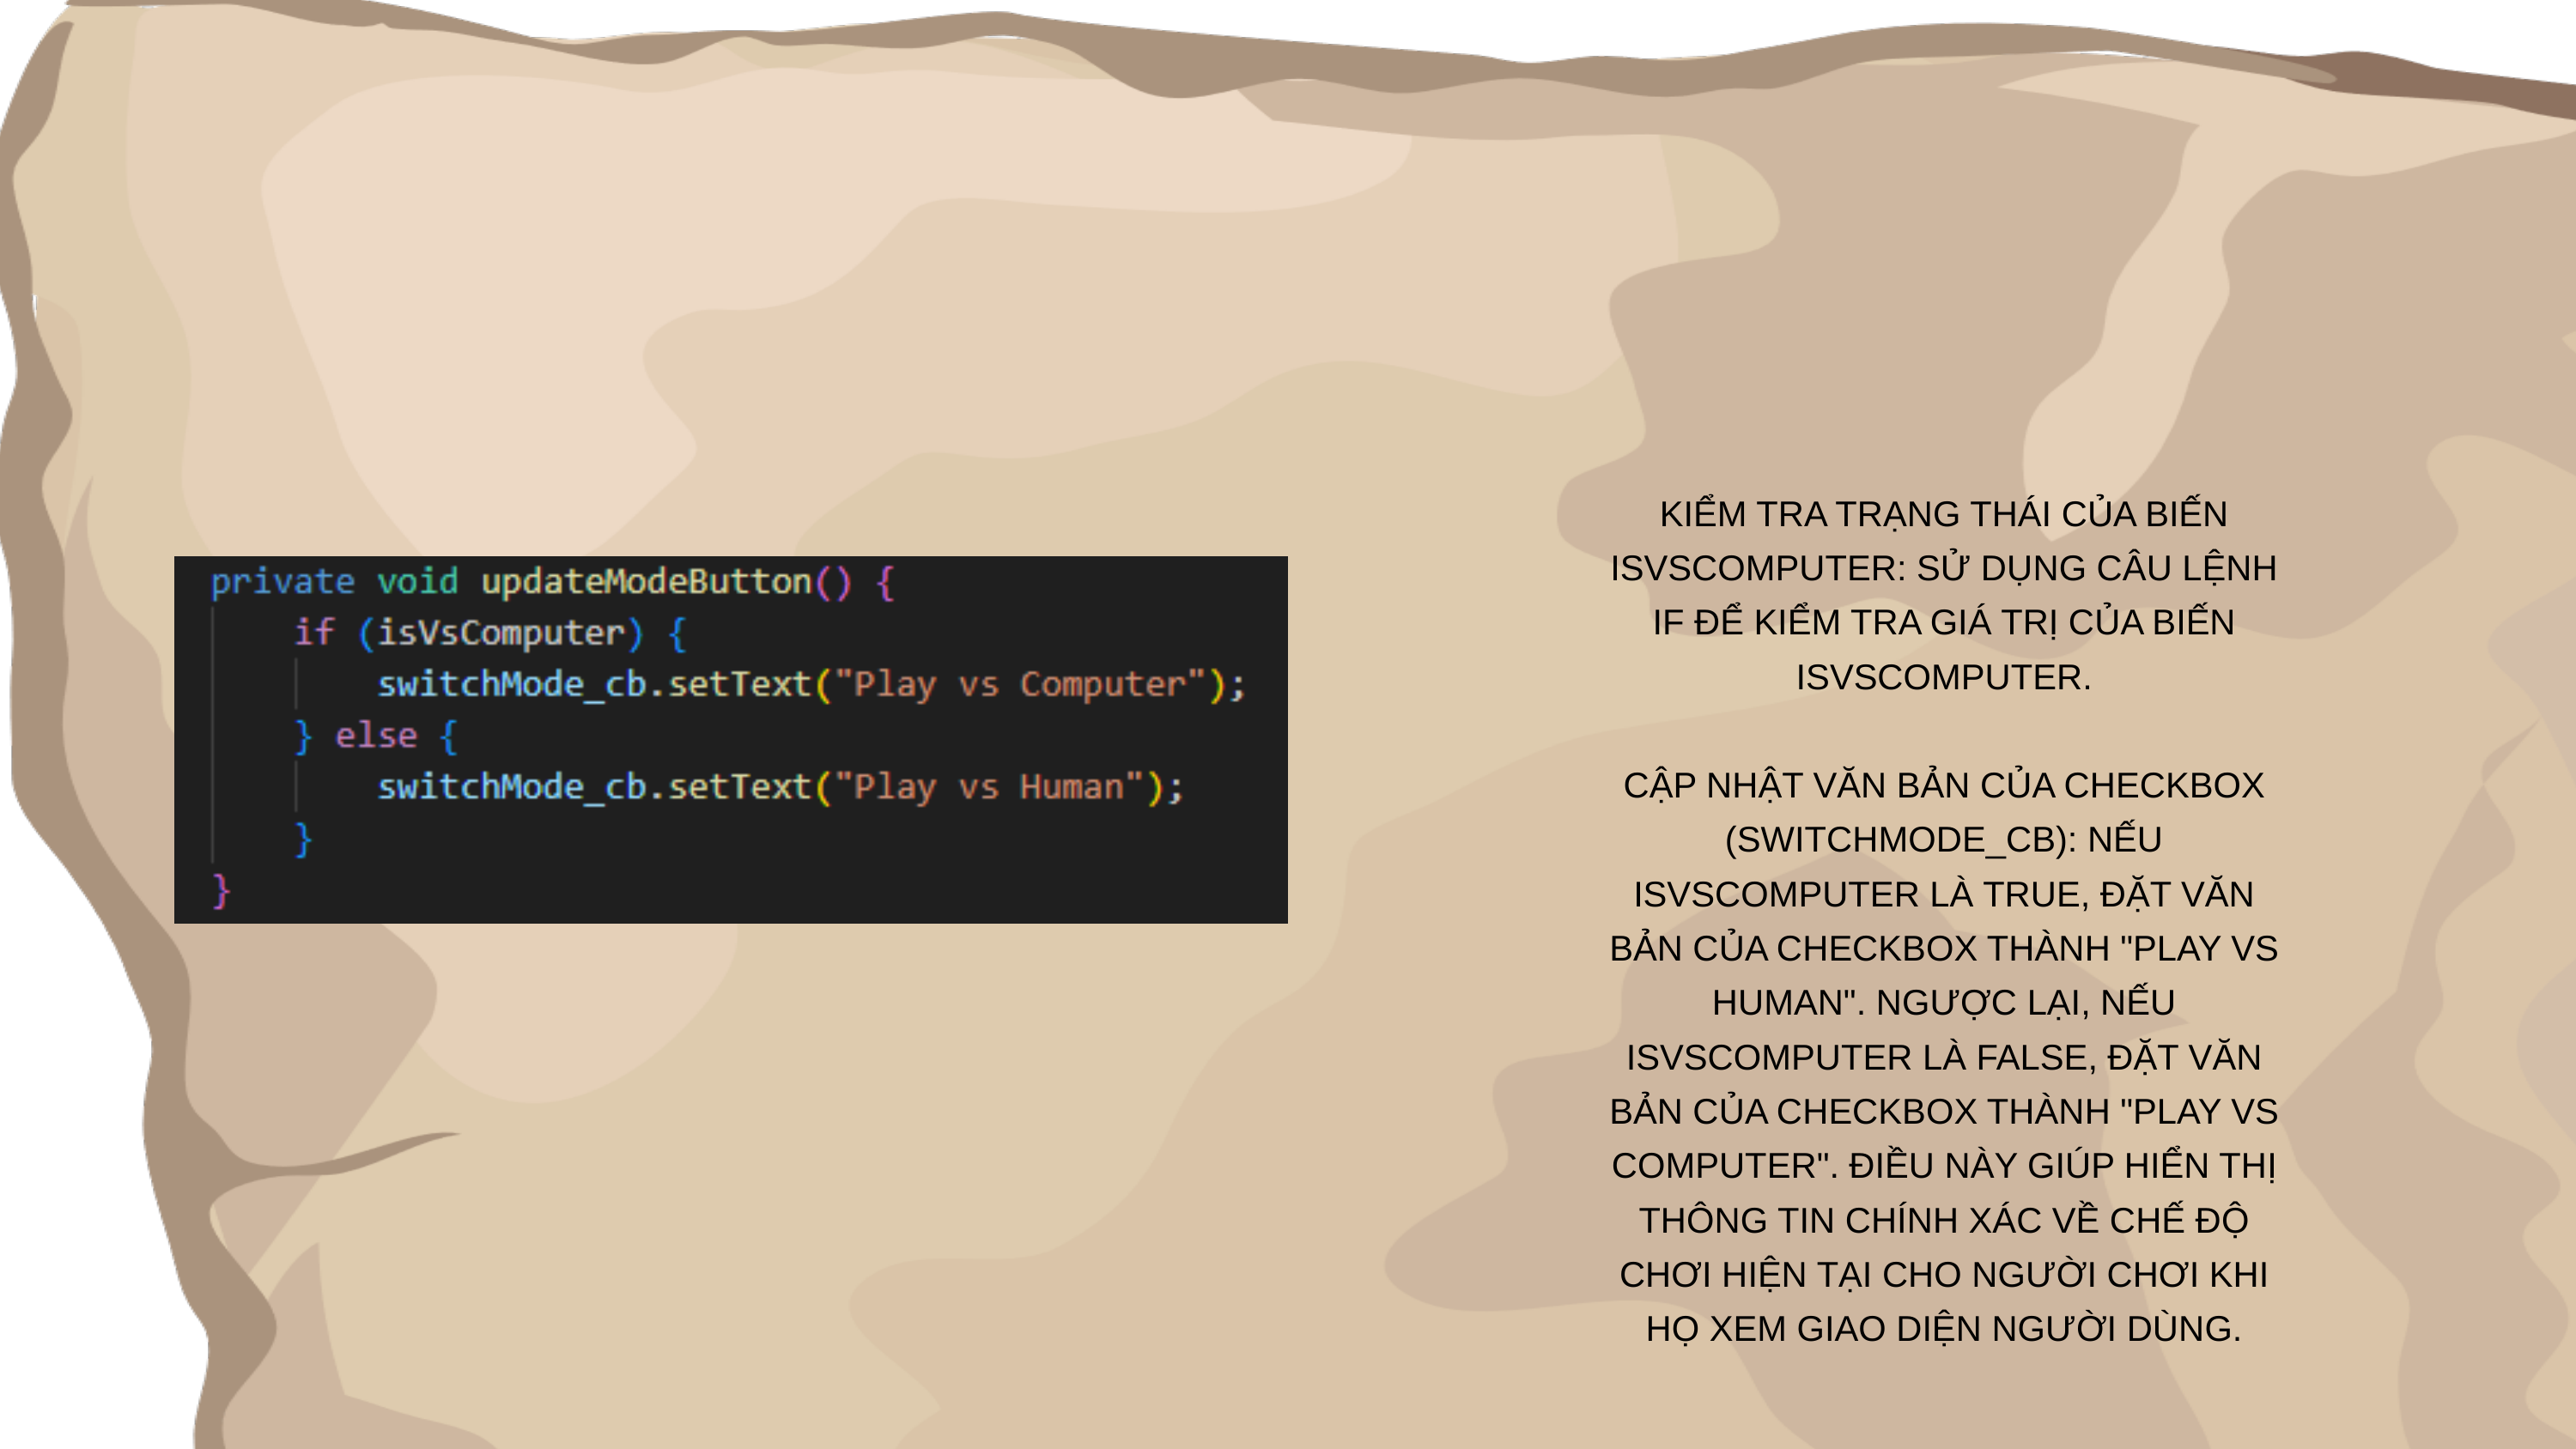

KIỂM TRA TRẠNG THÁI CỦA BIẾN ISVSCOMPUTER: SỬ DỤNG CÂU LỆNH IF ĐỂ KIỂM TRA GIÁ TRỊ CỦA BIẾN ISVSCOMPUTER.

CẬP NHẬT VĂN BẢN CỦA CHECKBOX (SWITCHMODE_CB): NẾU ISVSCOMPUTER LÀ TRUE, ĐẶT VĂN BẢN CỦA CHECKBOX THÀNH "PLAY VS HUMAN". NGƯỢC LẠI, NẾU ISVSCOMPUTER LÀ FALSE, ĐẶT VĂN BẢN CỦA CHECKBOX THÀNH "PLAY VS COMPUTER". ĐIỀU NÀY GIÚP HIỂN THỊ THÔNG TIN CHÍNH XÁC VỀ CHẾ ĐỘ CHƠI HIỆN TẠI CHO NGƯỜI CHƠI KHI HỌ XEM GIAO DIỆN NGƯỜI DÙNG.